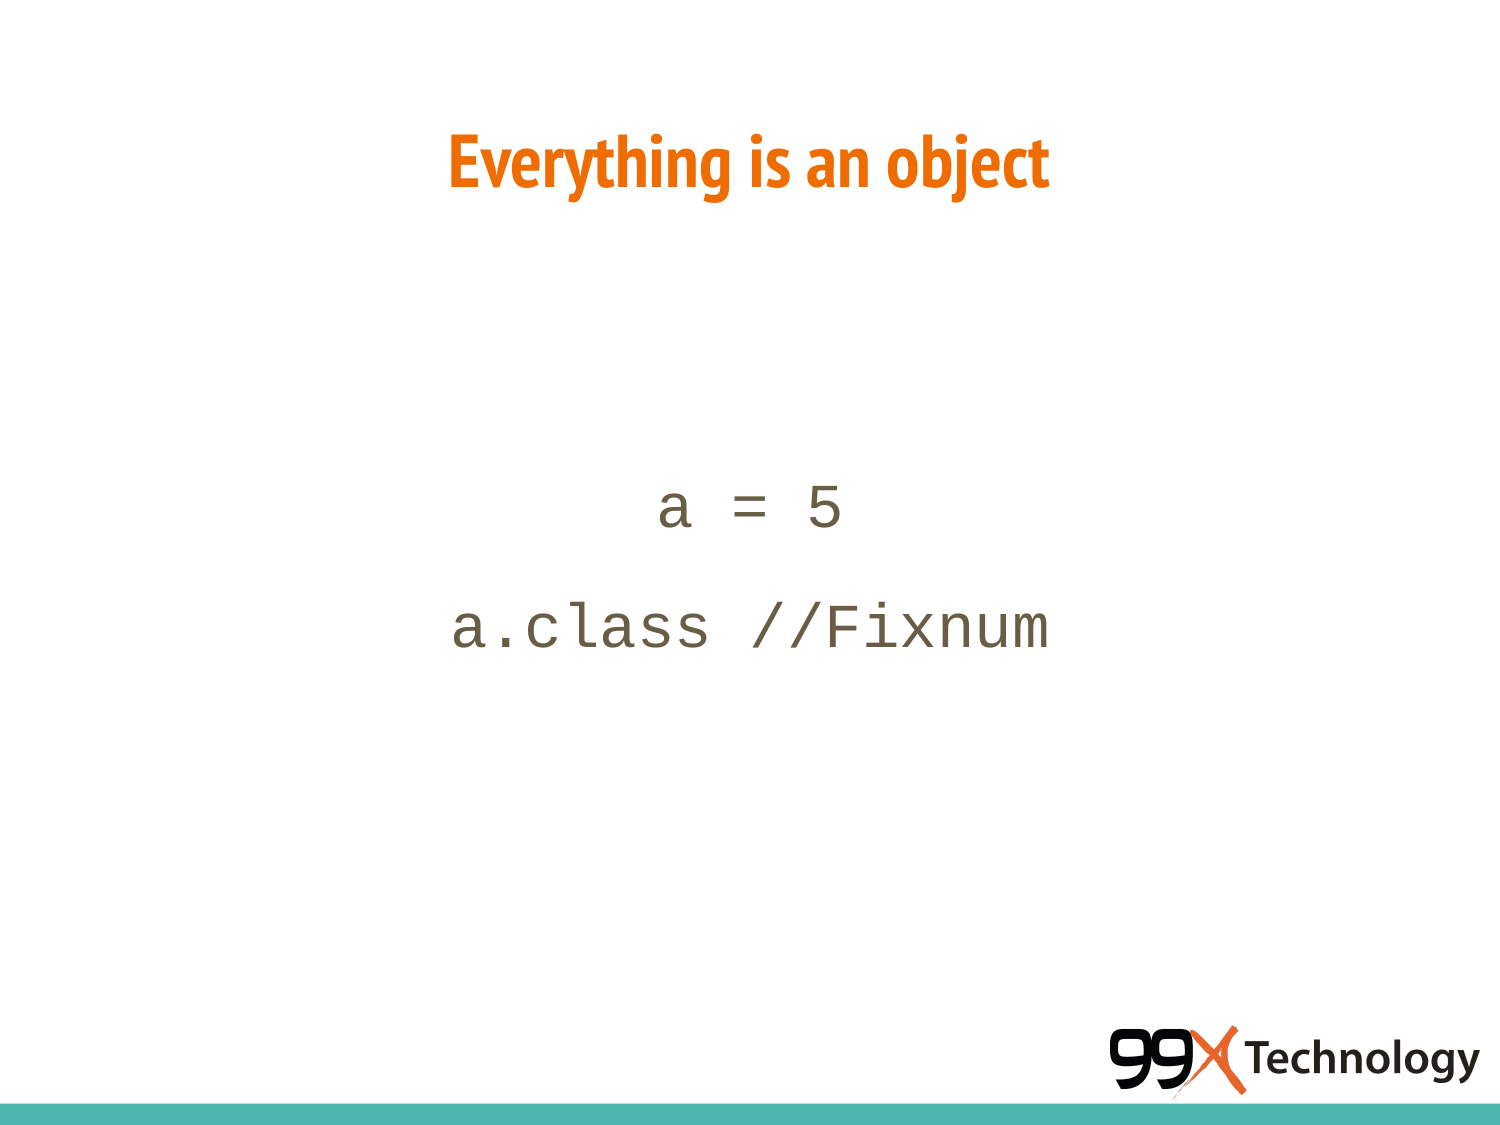

# Everything is an object
a = 5
a.class //Fixnum